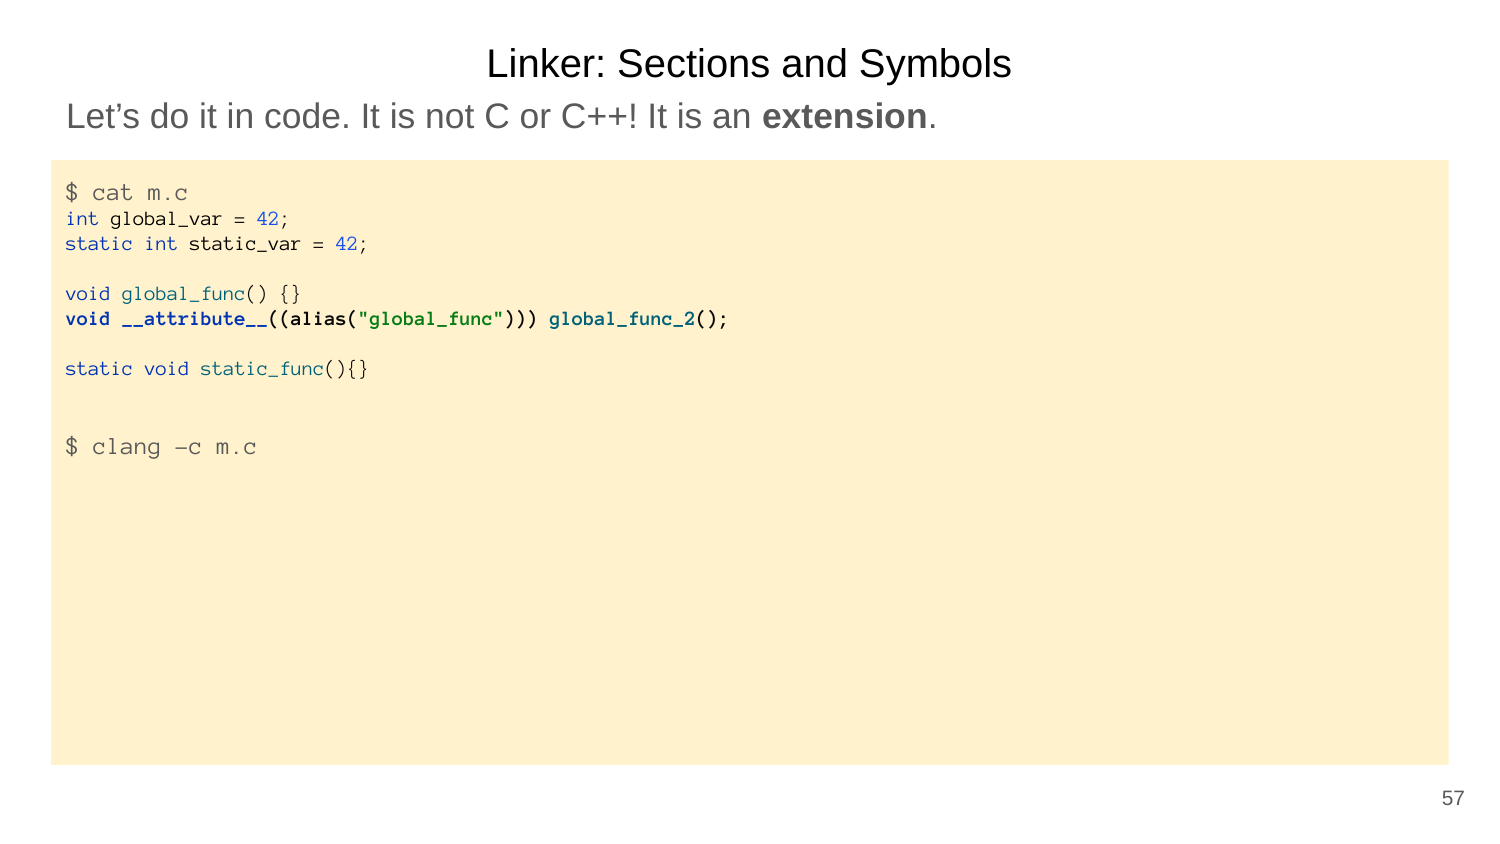

Linker: Sections and Symbols
Let’s do it in code. It is not C or C++! It is an extension.

$ cat m.c
int global_var = 42;
static int static_var = 42;

void global_func() {}
void __attribute__((alias("global_func"))) global_func_2();

static void static_func(){}

$ clang -c m.c

57